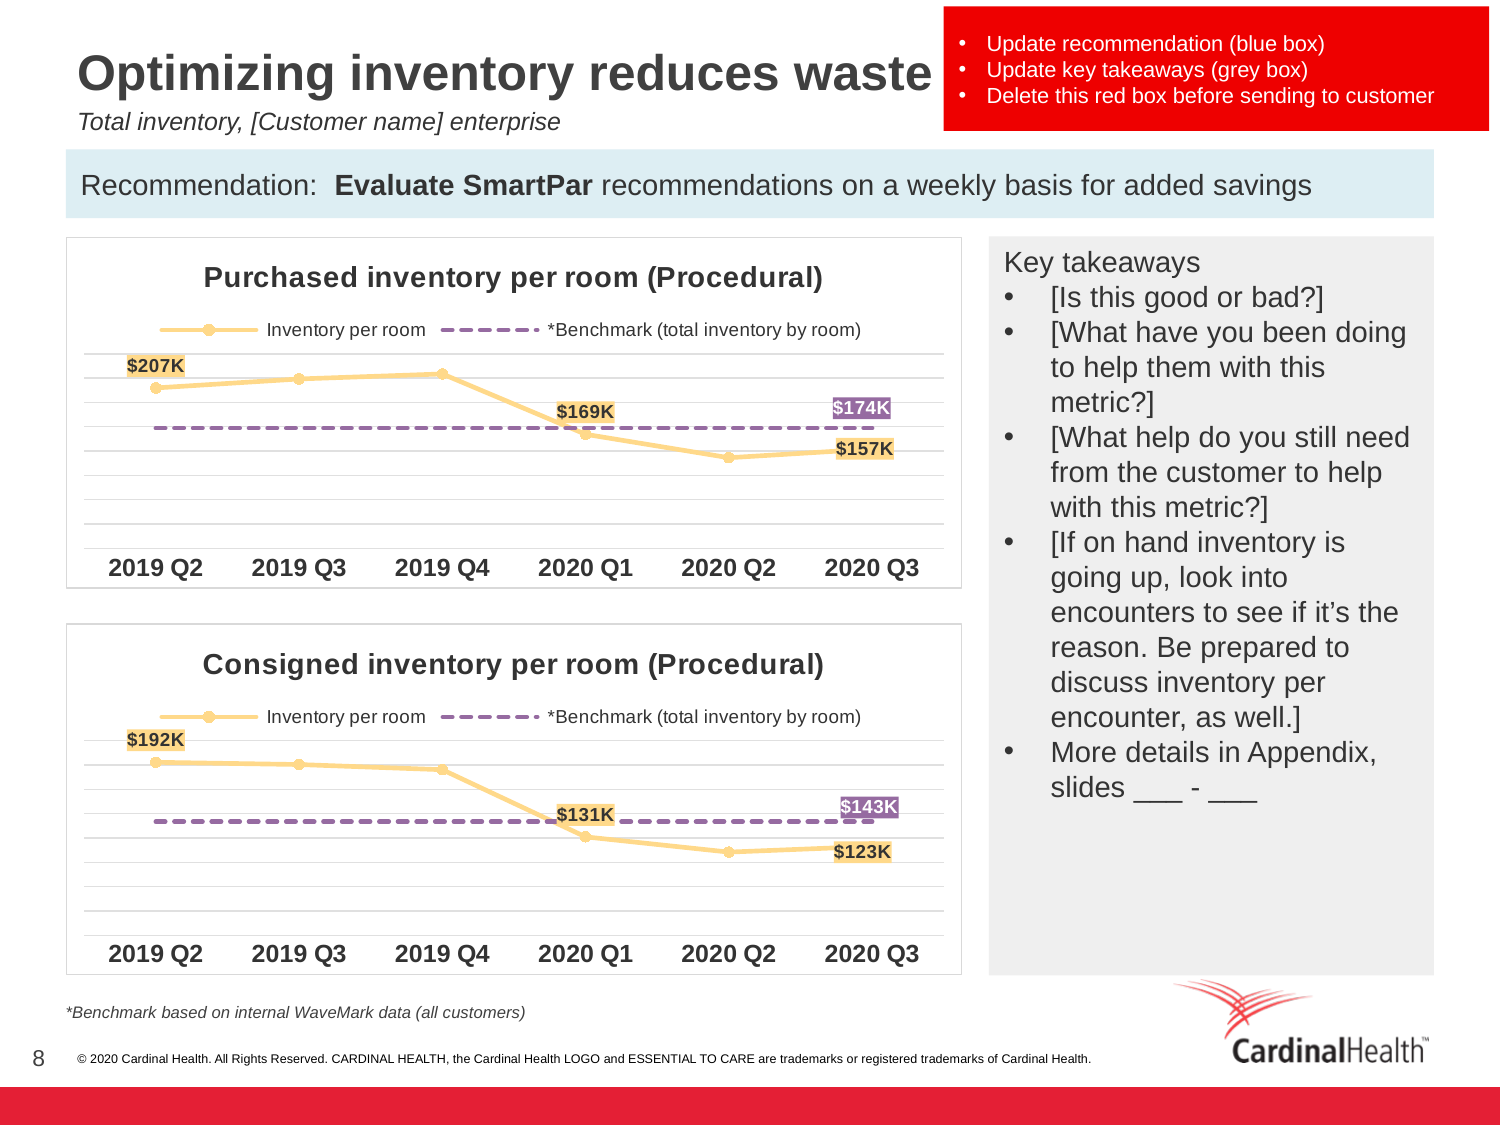

Update recommendation (blue box)
Update key takeaways (grey box)
Delete this red box before sending to customer
Optimizing inventory reduces waste and write-offs
Total inventory, [Customer name] enterprise
Recommendation:  Evaluate SmartPar recommendations on a weekly basis for added savings
Key takeaways
[Is this good or bad?]
[What have you been doing to help them with this metric?]
[What help do you still need from the customer to help with this metric?]
[If on hand inventory is going up, look into encounters to see if it’s the reason. Be prepared to discuss inventory per encounter, as well.]
More details in Appendix, slides ___ - ___

### Chart: Purchased inventory per room (Procedural)

| Category |  Inventory per room  |  *Benchmark (total inventory by room)  |
|---|---|---|
| 2019 Q2 | 206854.08530555558 | 173817.0 |
| 2019 Q3 | 214223.65731746034 | 173817.0 |
| 2019 Q4 | 218359.0934126984 | 173817.0 |
| 2020 Q1 | 168754.71812777777 | 173817.0 |
| 2020 Q2 | 149513.68959090908 | 173817.0 |
| 2020 Q3 | 156667.8459047619 | 173817.0 |

### Chart: Consigned inventory per room (Procedural)

| Category |  Inventory per room  |  *Benchmark (total inventory by room)  |
|---|---|---|
| 2019 Q2 | 192211.06416666668 | 143457.0 |
| 2019 Q3 | 190346.6257142857 | 143457.0 |
| 2019 Q4 | 186114.9892857143 | 143457.0 |
| 2020 Q1 | 130936.45750000006 | 143457.0 |
| 2020 Q2 | 118340.7040909091 | 143457.0 |
| 2020 Q3 | 123096.22952380954 | 143457.0 |
*Benchmark based on internal WaveMark data (all customers)